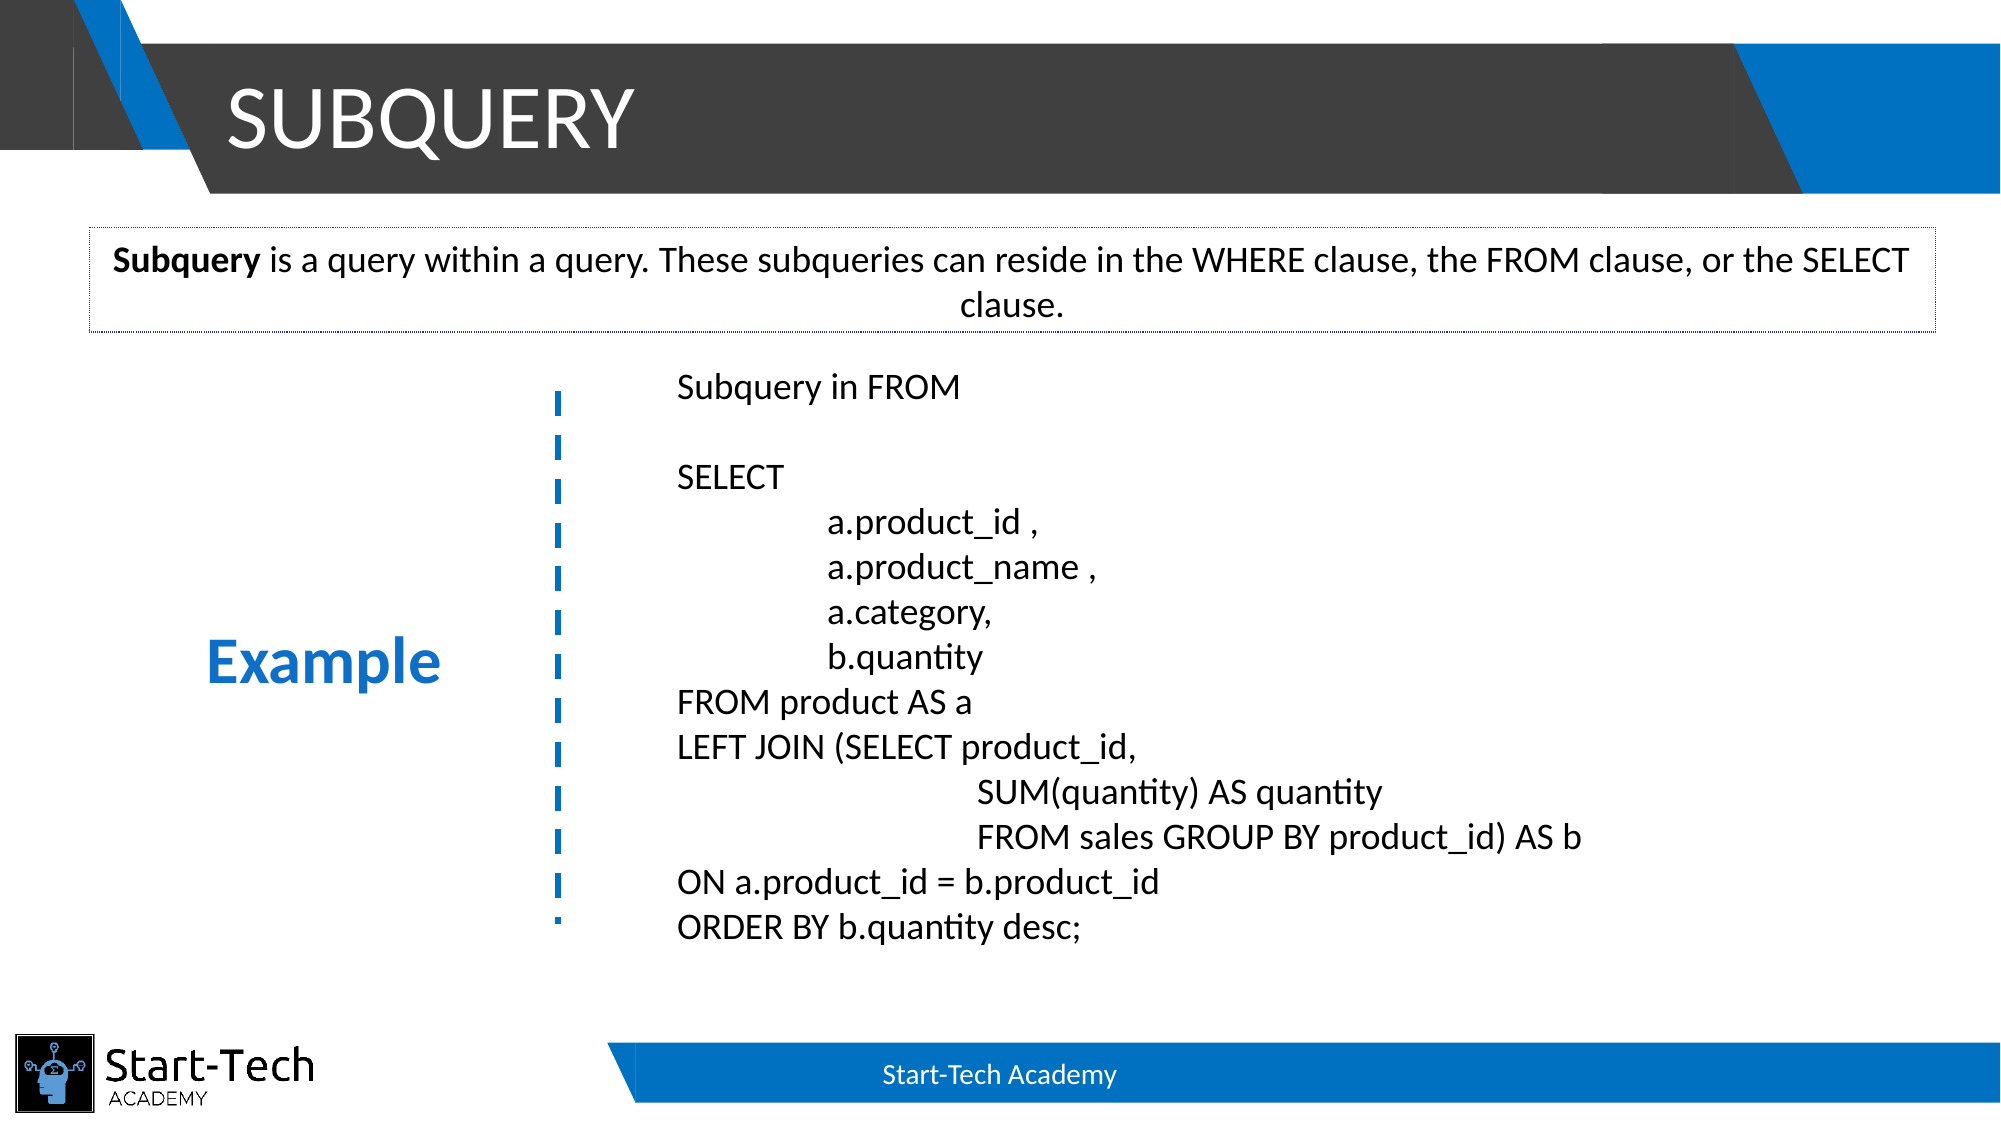

# SUBQUERY
Subquery is a query within a query. These subqueries can reside in the WHERE clause, the FROM clause, or the SELECT clause.
Subquery in FROM

SELECT
	a.product_id ,
	a.product_name ,
	a.category,
	b.quantity
FROM product AS a
LEFT JOIN (SELECT product_id,
		SUM(quantity) AS quantity
		FROM sales GROUP BY product_id) AS b
ON a.product_id = b.product_id
ORDER BY b.quantity desc;
Example
Start-Tech Academy